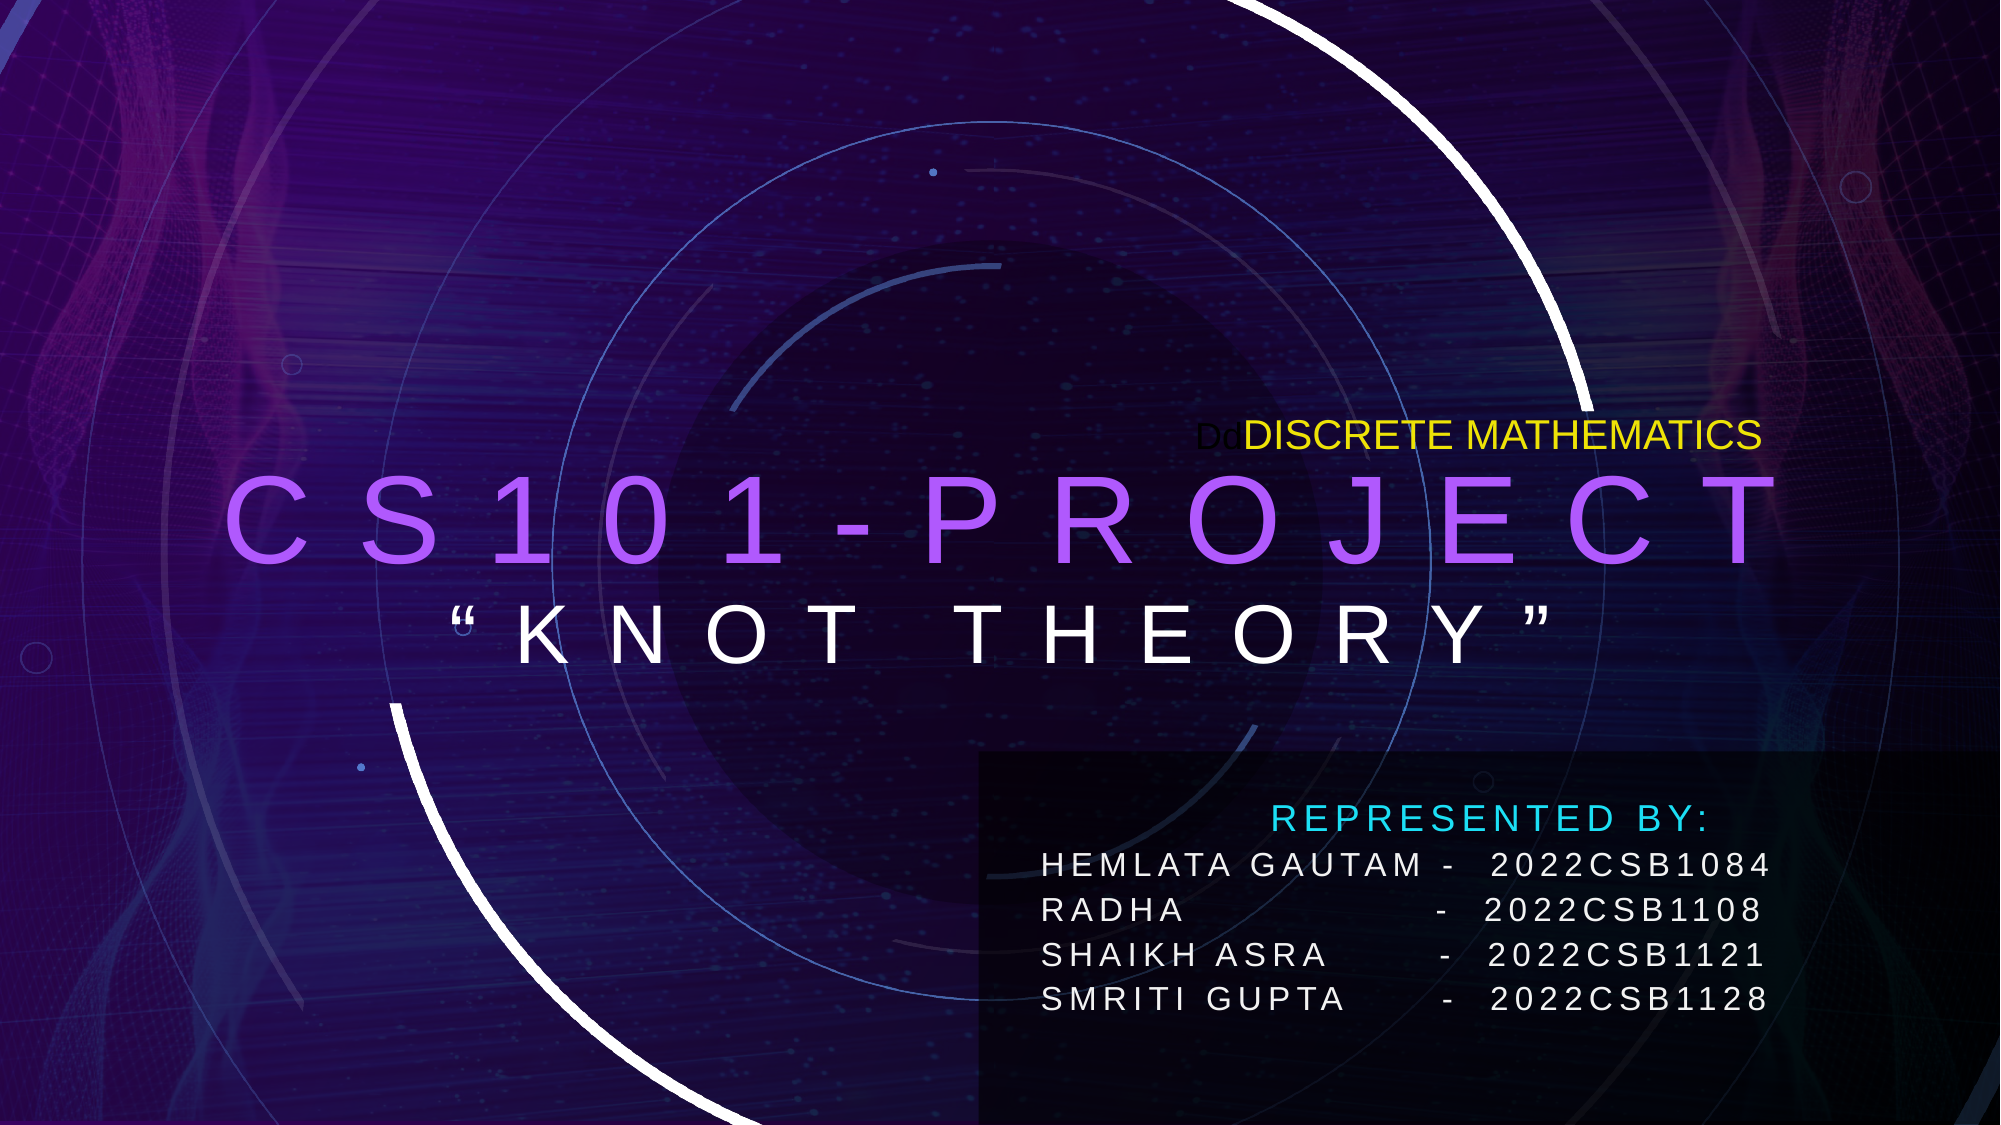

DdDISCRETE MATHEMATICS
# CS101-PROJECT
“KNOT THEORY”

REPRESENTED BY:
    HEMLATA GAUTAM -  2022CSB1084
    RADHA                -  2022CSB1108
    SHAIKH ASRA       -  2022CSB1121
    SMRITI GUPTA      -  2022CSB1128